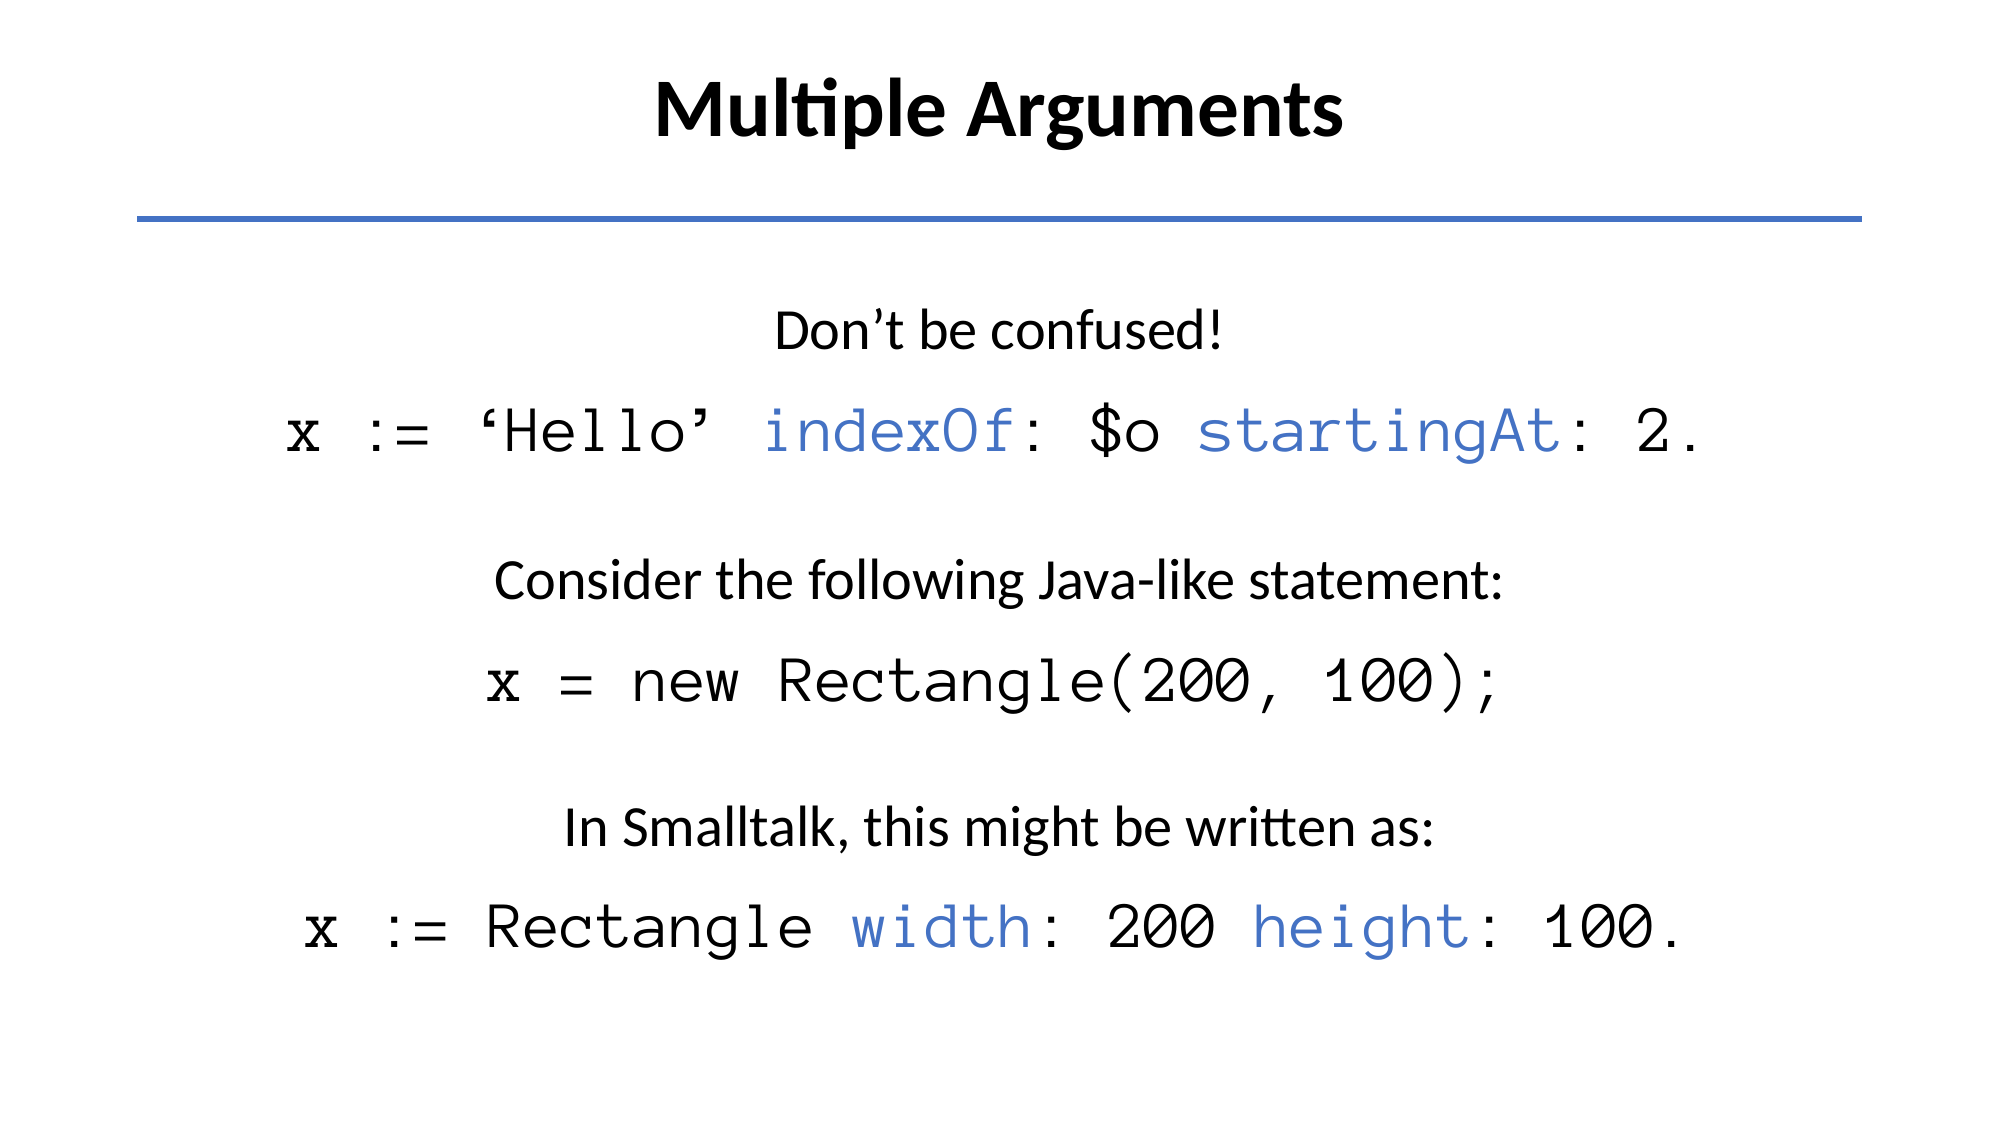

Multiple Arguments
Don’t be confused!
x := ‘Hello’ indexOf: $o startingAt: 2.
Consider the following Java-like statement:
x = new Rectangle(200, 100);
In Smalltalk, this might be written as:
x := Rectangle width: 200 height: 100.